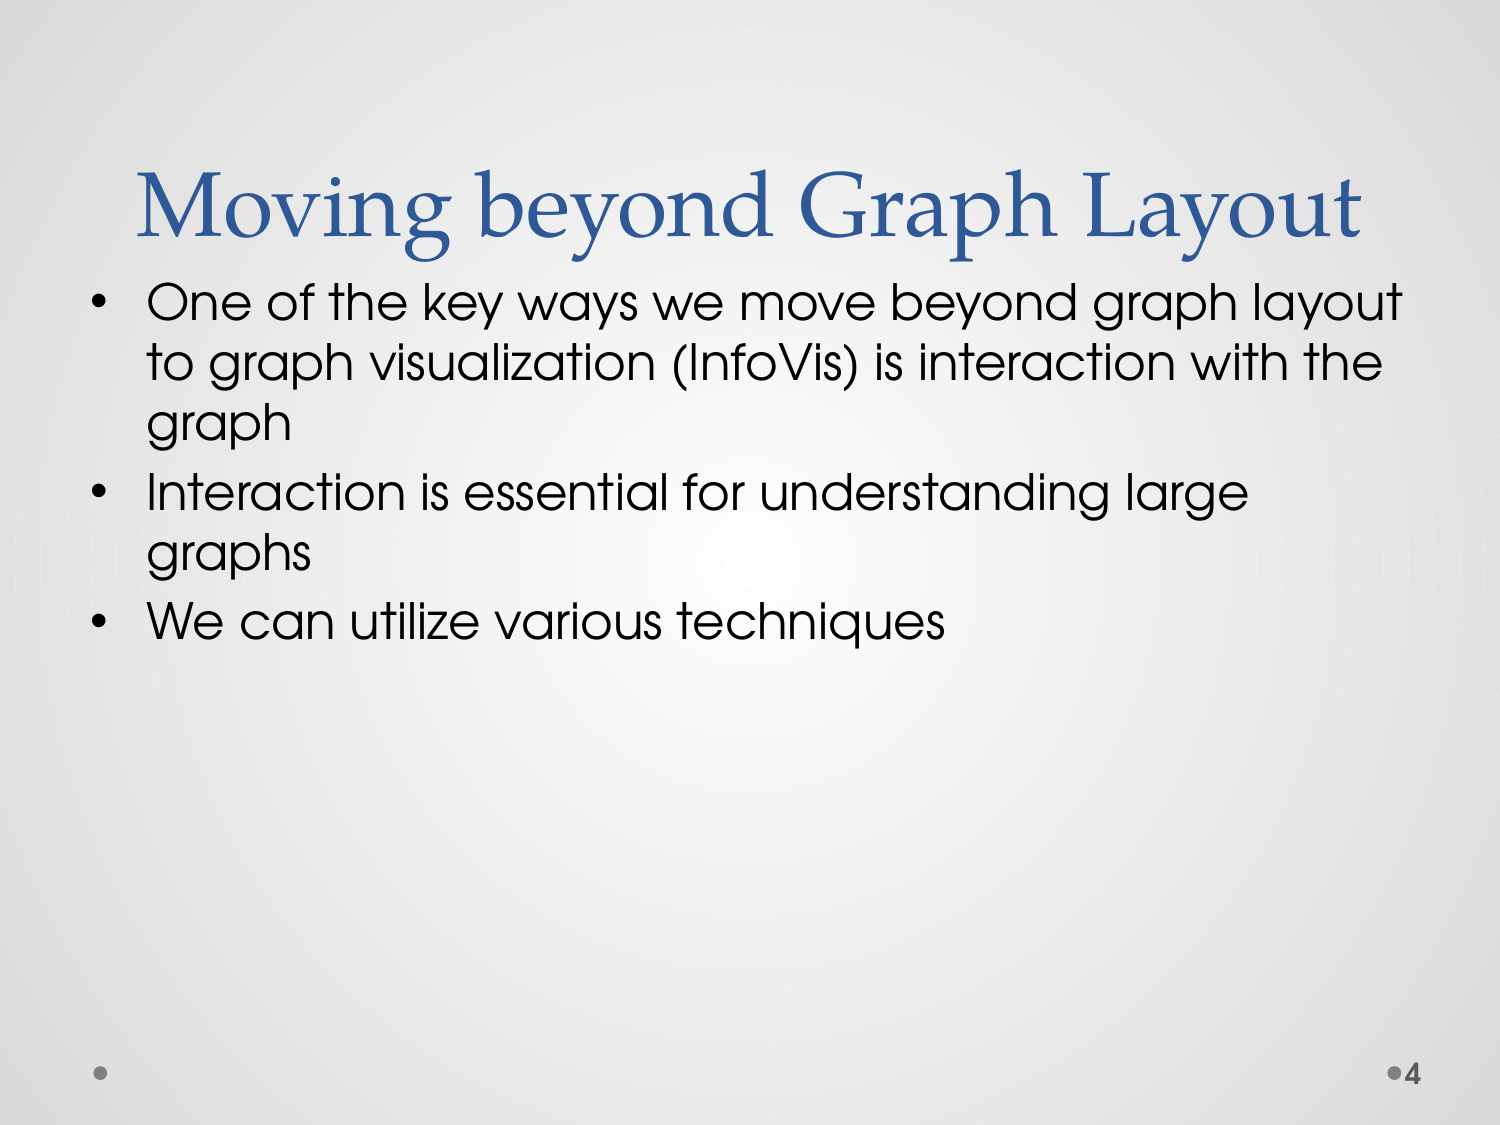

# Moving beyond Graph Layout
One of the key ways we move beyond graph layout to graph visualization (InfoVis) is interaction with the graph
Interaction is essential for understanding large graphs
We can utilize various techniques

4